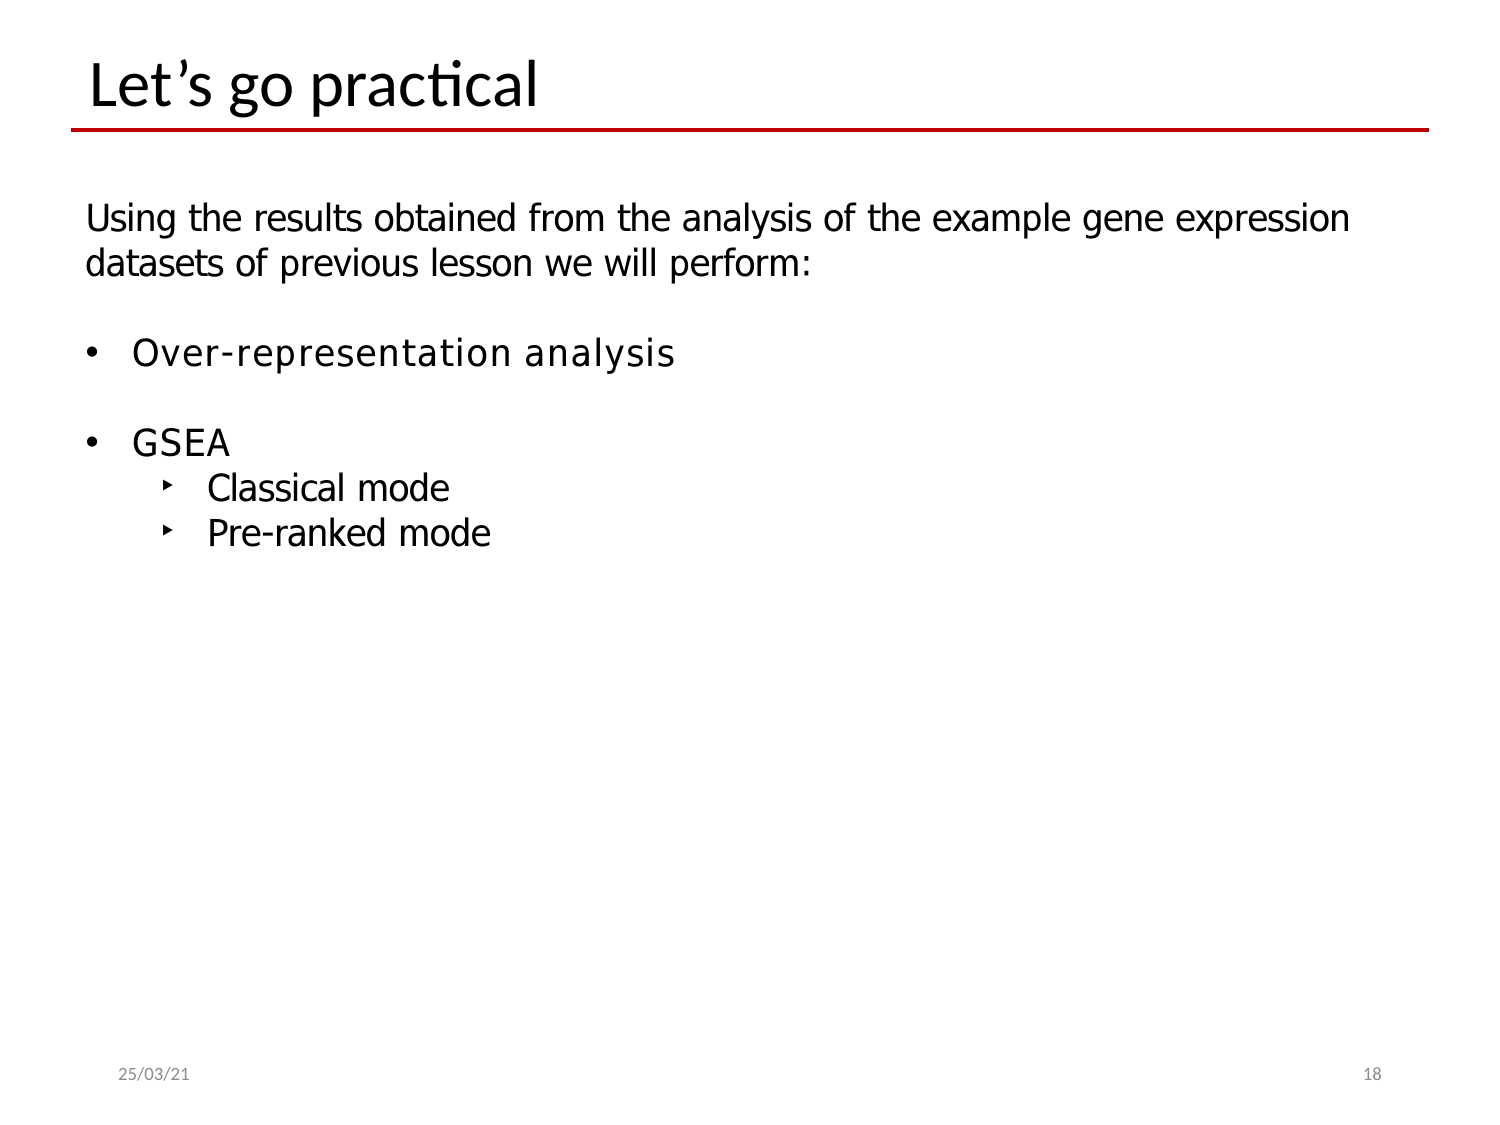

Let’s go practical
Using the results obtained from the analysis of the example gene expression datasets of previous lesson we will perform:

Over-representation analysis

GSEA
Classical mode
Pre-ranked mode
25/03/21
18